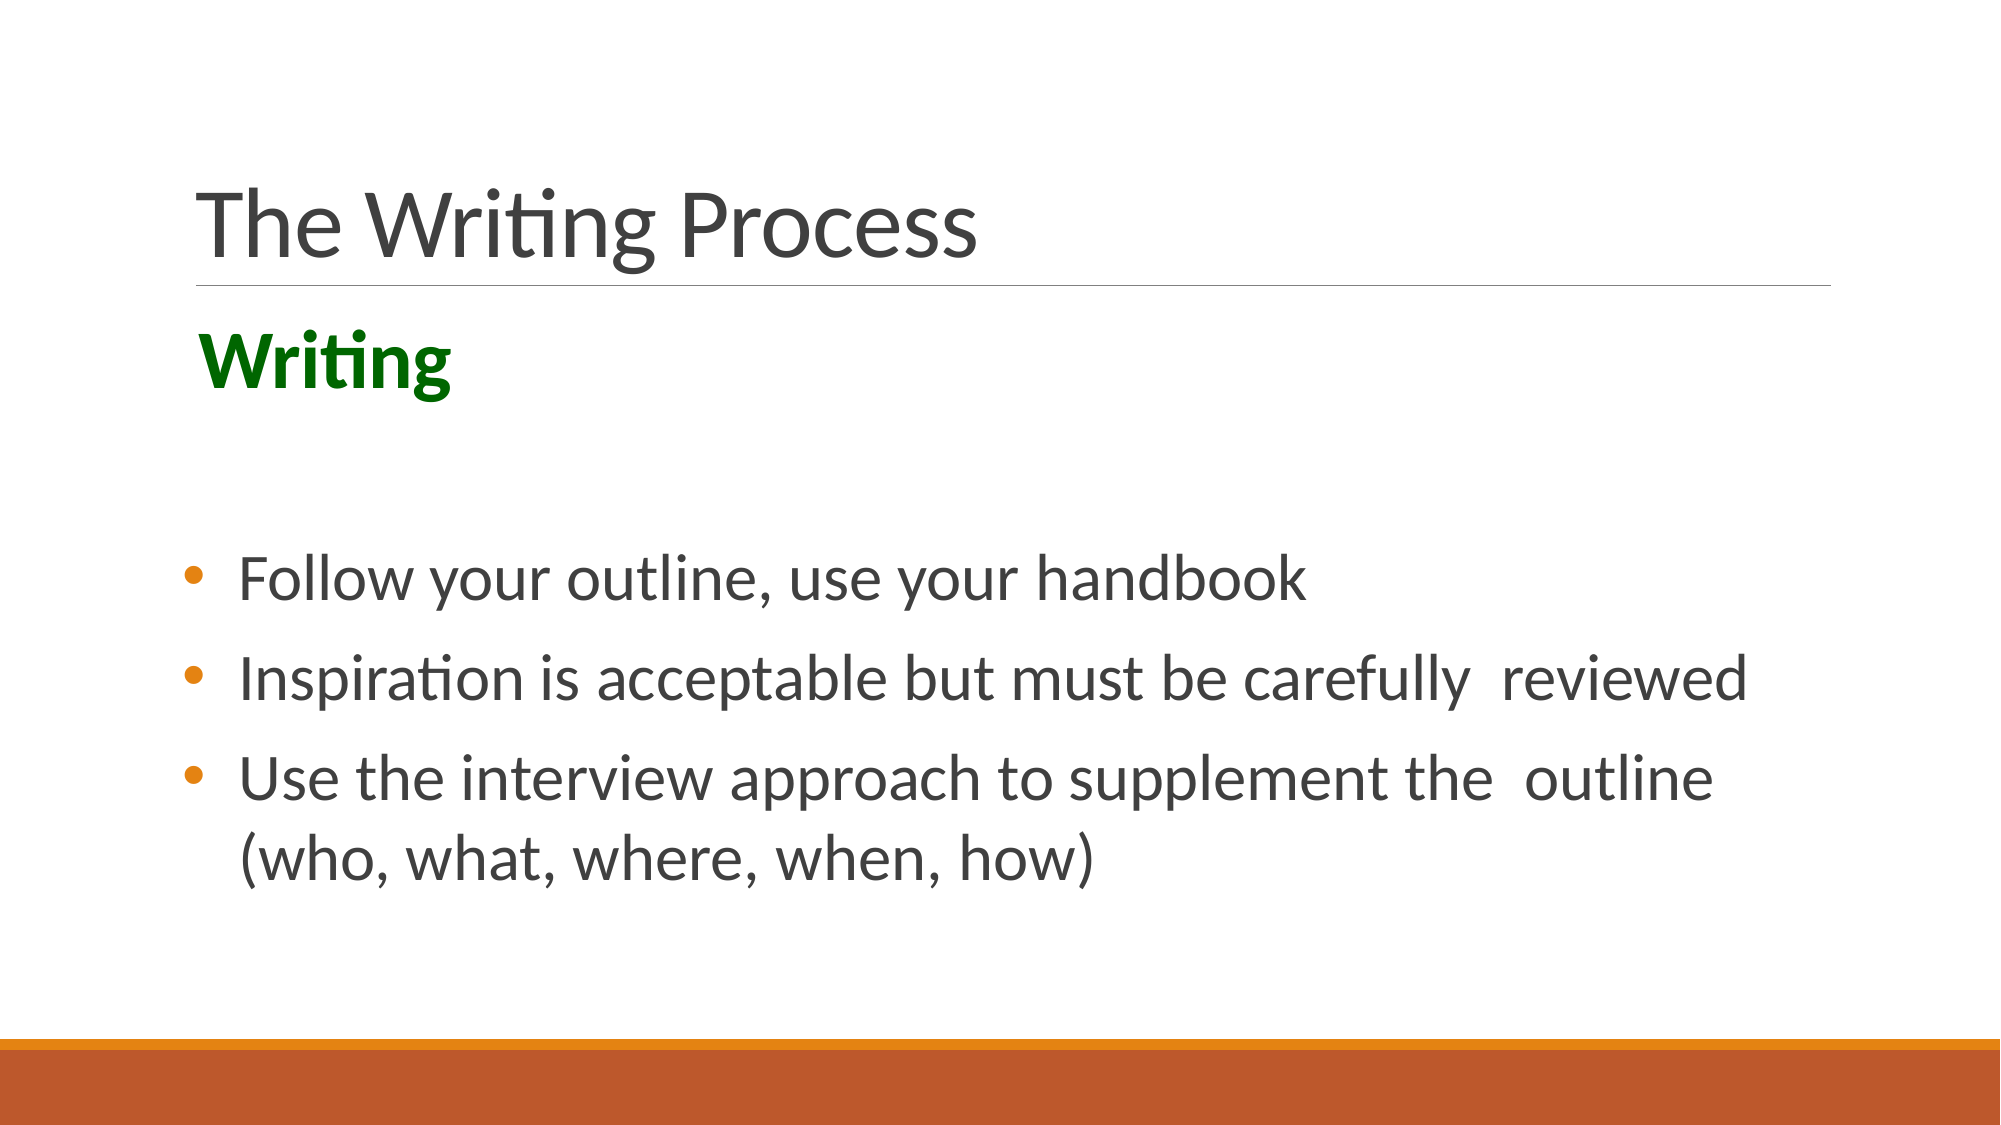

# The Writing Process
Writing

Follow your outline, use your handbook
Inspiration is acceptable but must be carefully  reviewed
Use the interview approach to supplement the  outline (who, what, where, when, how)